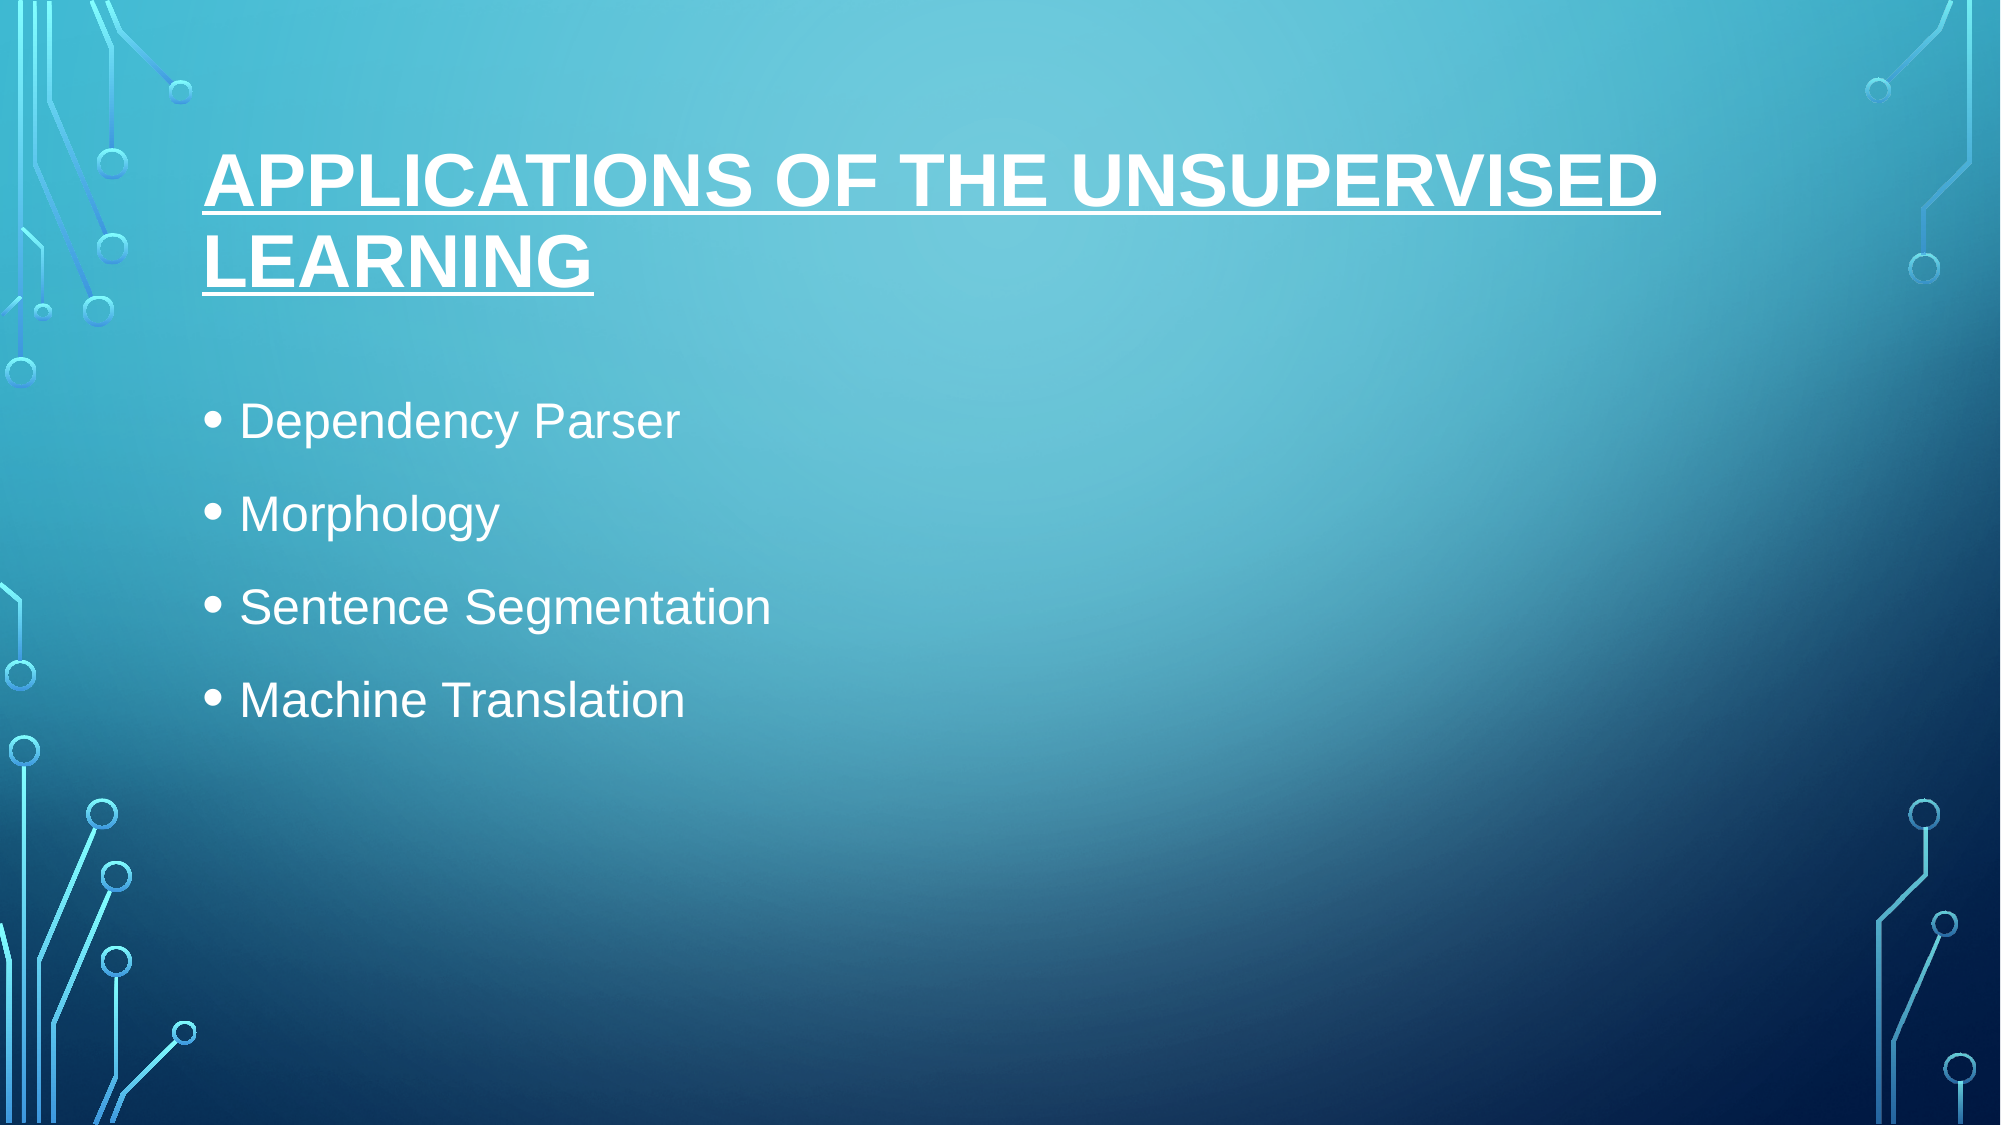

# APPLICATIONS OF THE UNSUPERVISED LEARNING
Dependency Parser
Morphology
Sentence Segmentation
Machine Translation